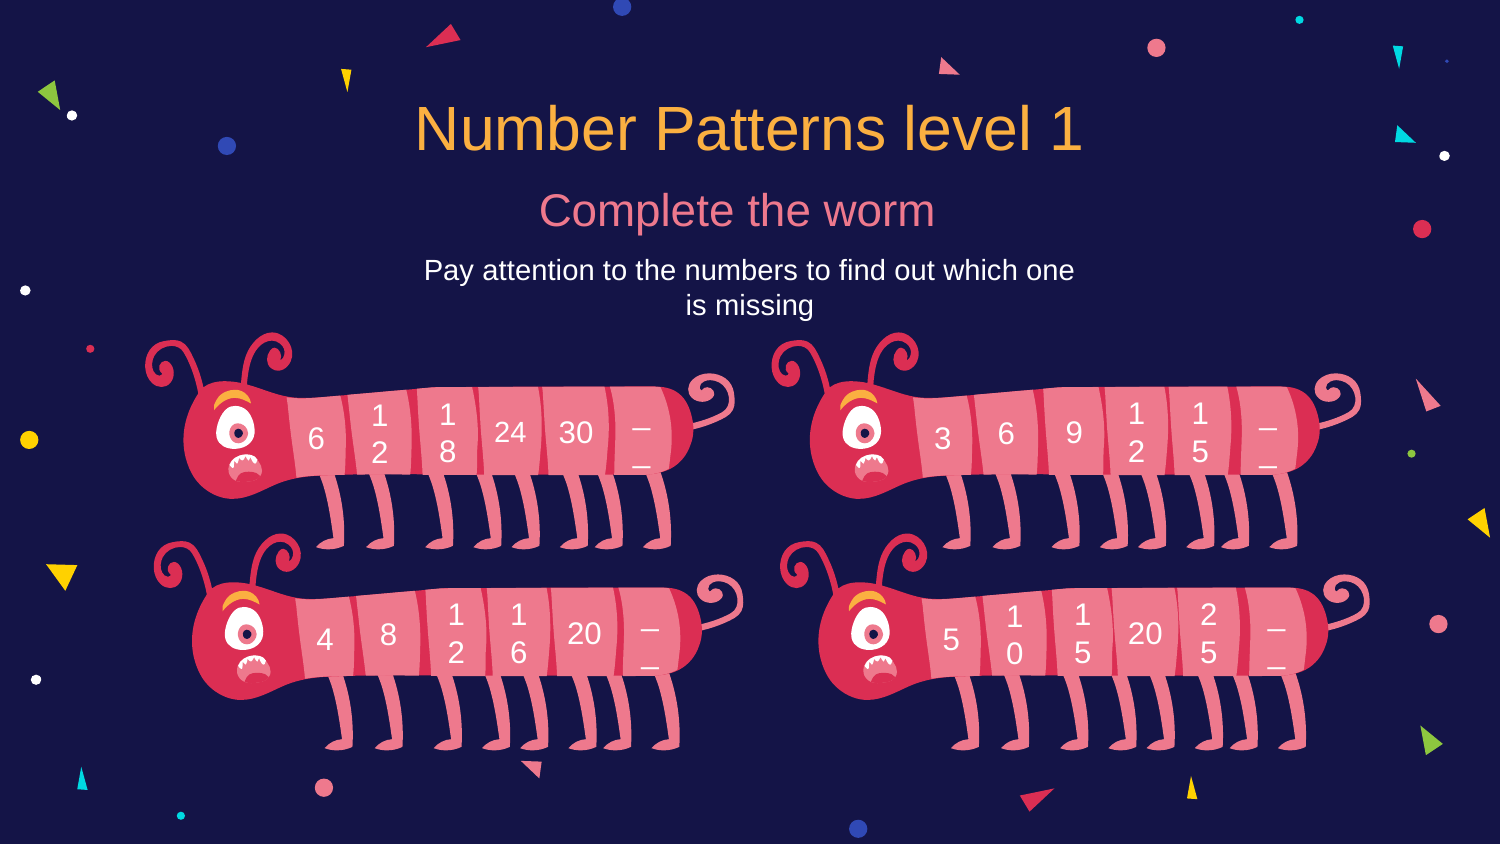

# Number Patterns level 1
Complete the worm
Pay attention to the numbers to find out which one is missing

__
__
15
30
24
12
18
9
12
6
6
3

__
__
25
20
16
20
12
15
8
10
4
5